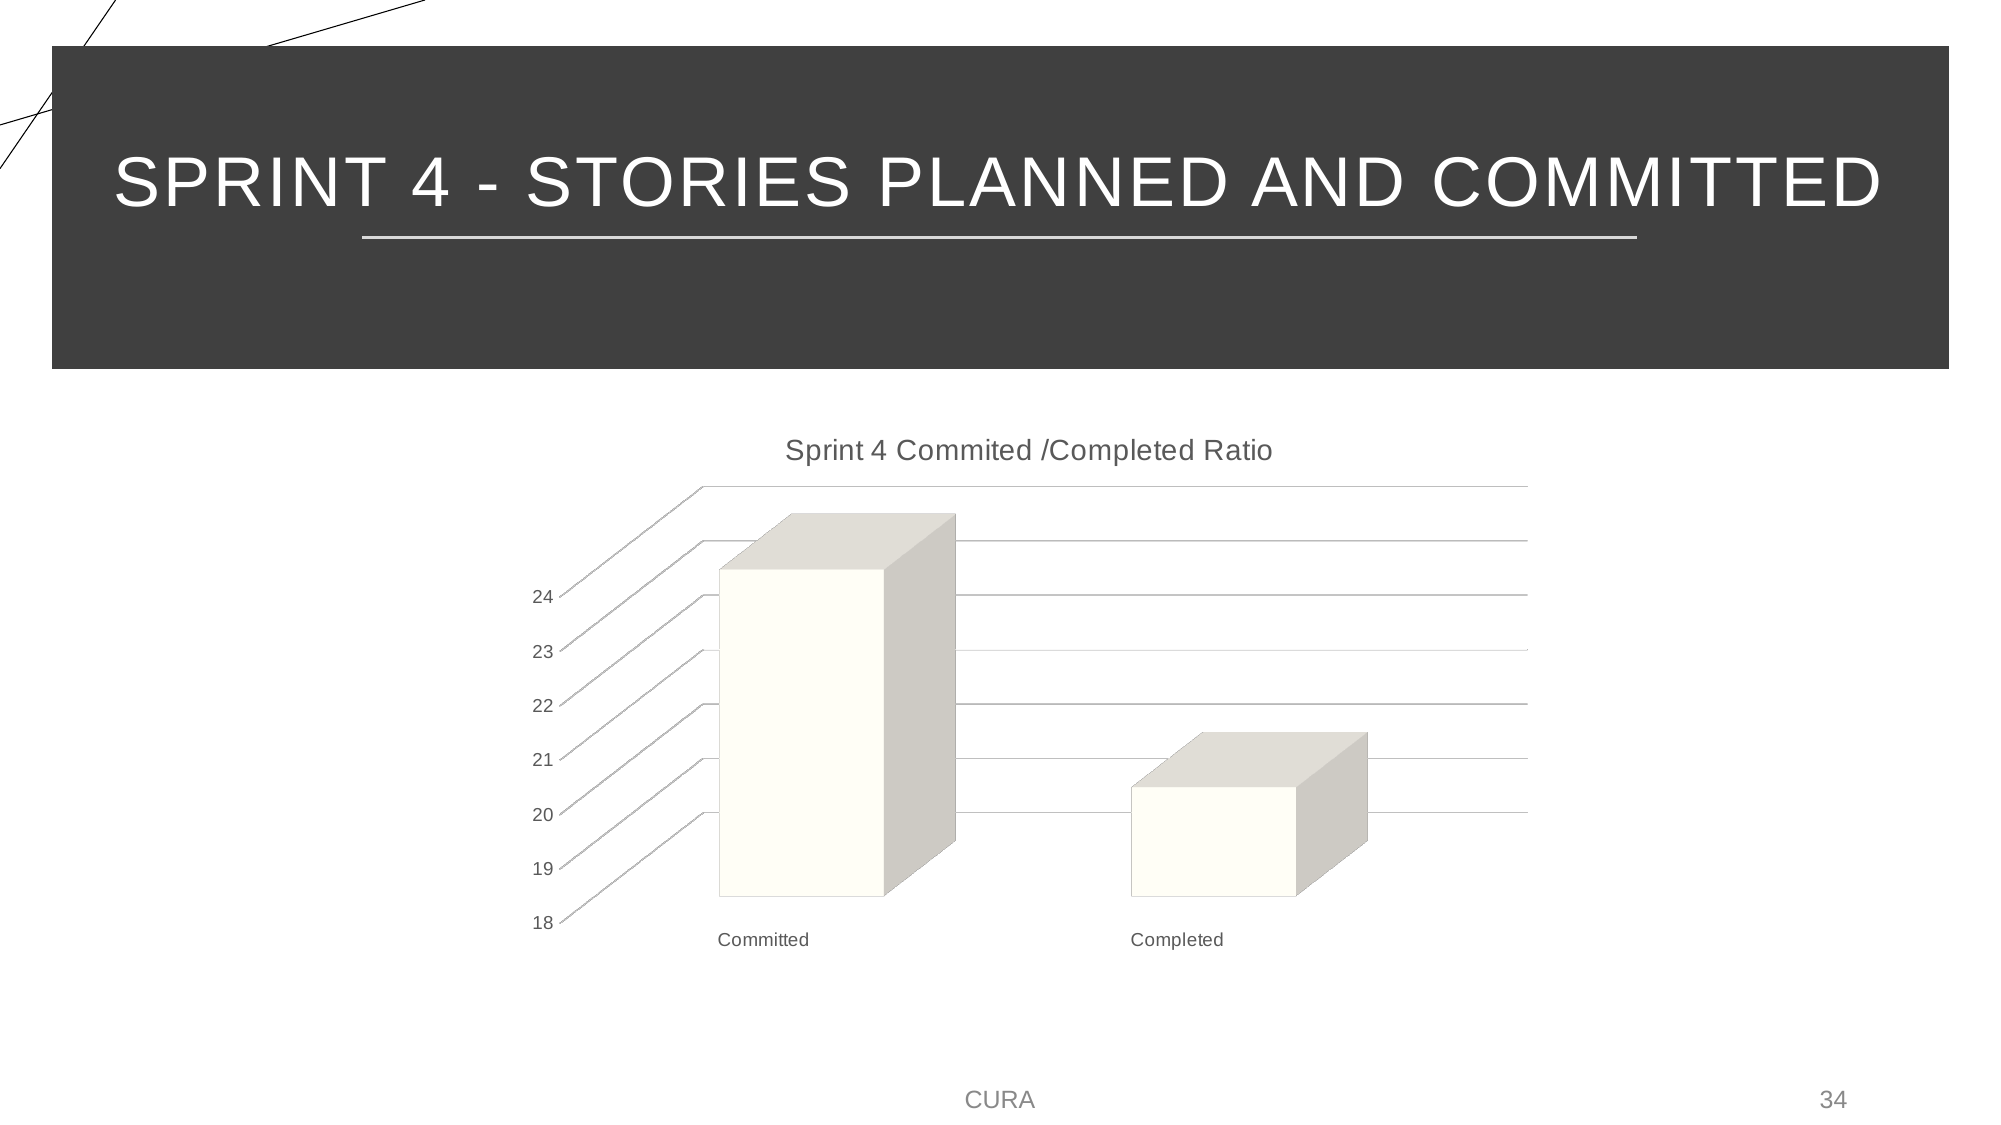

# SPRINT 4 - STORIES PLANNED AND COMMITTED

[unsupported chart]

CURA
34